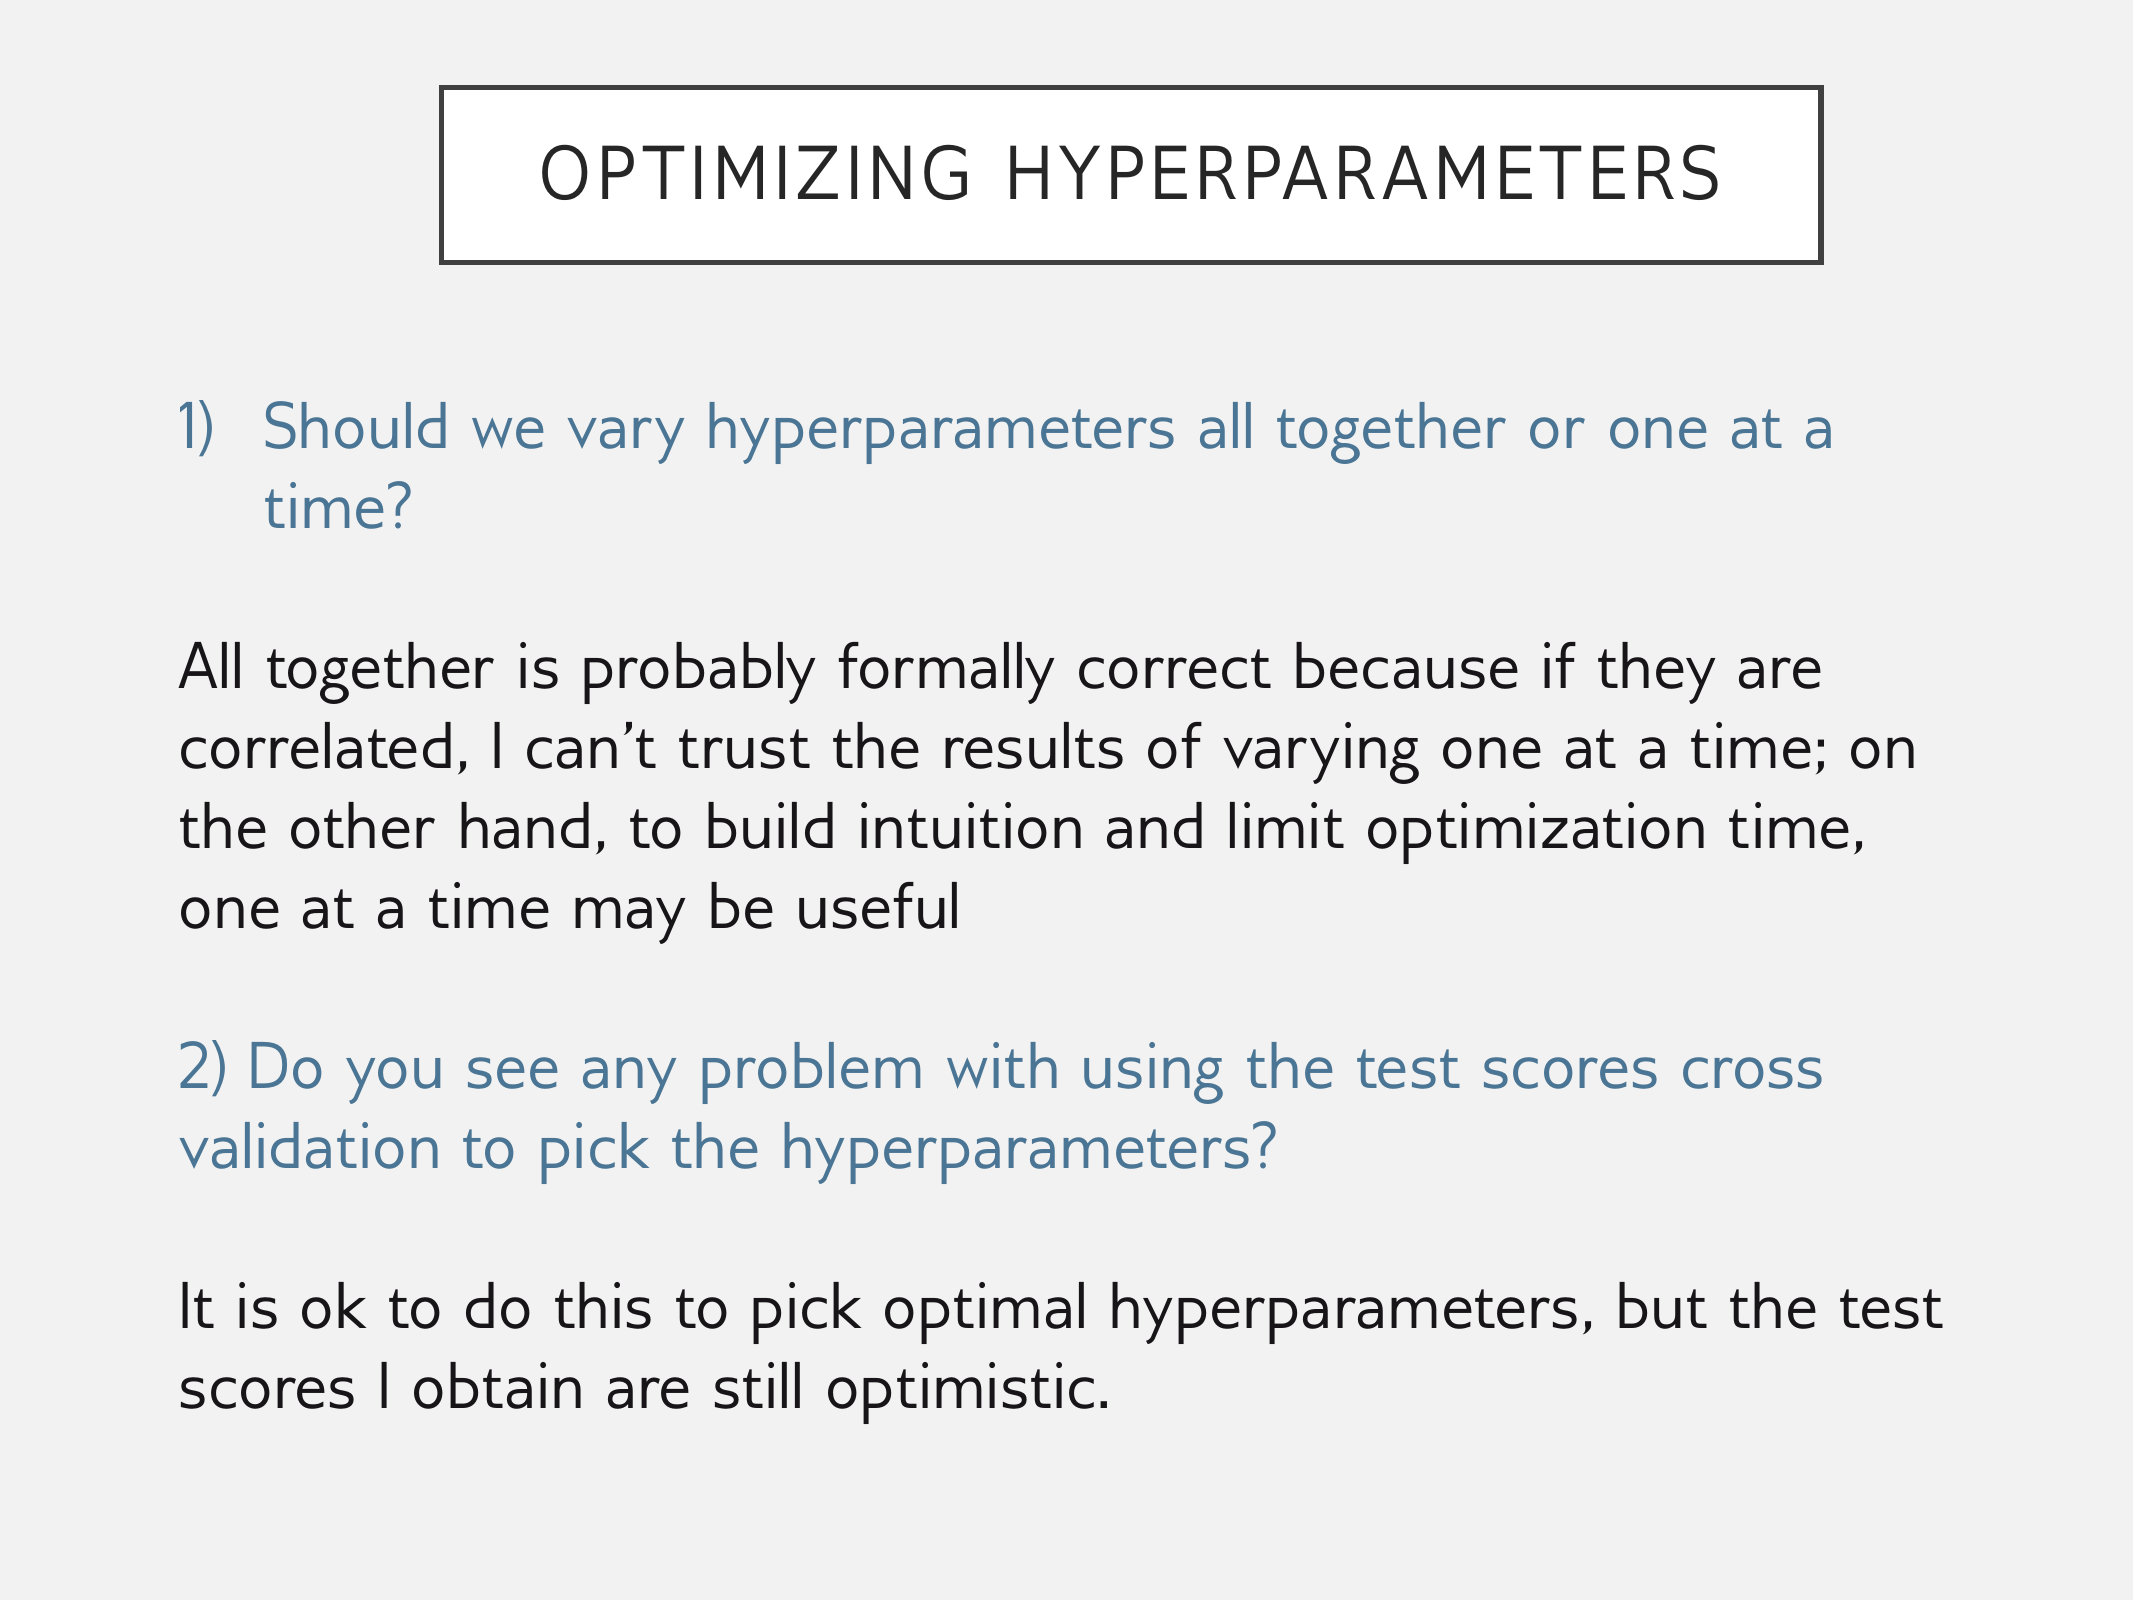

# Optimizing hyperparameters
Should we vary hyperparameters all together or one at a time?

All together is probably formally correct because if they are correlated, I can’t trust the results of varying one at a time; on the other hand, to build intuition and limit optimization time, one at a time may be useful

2) Do you see any problem with using the test scores cross validation to pick the hyperparameters?

It is ok to do this to pick optimal hyperparameters, but the test scores I obtain are still optimistic.